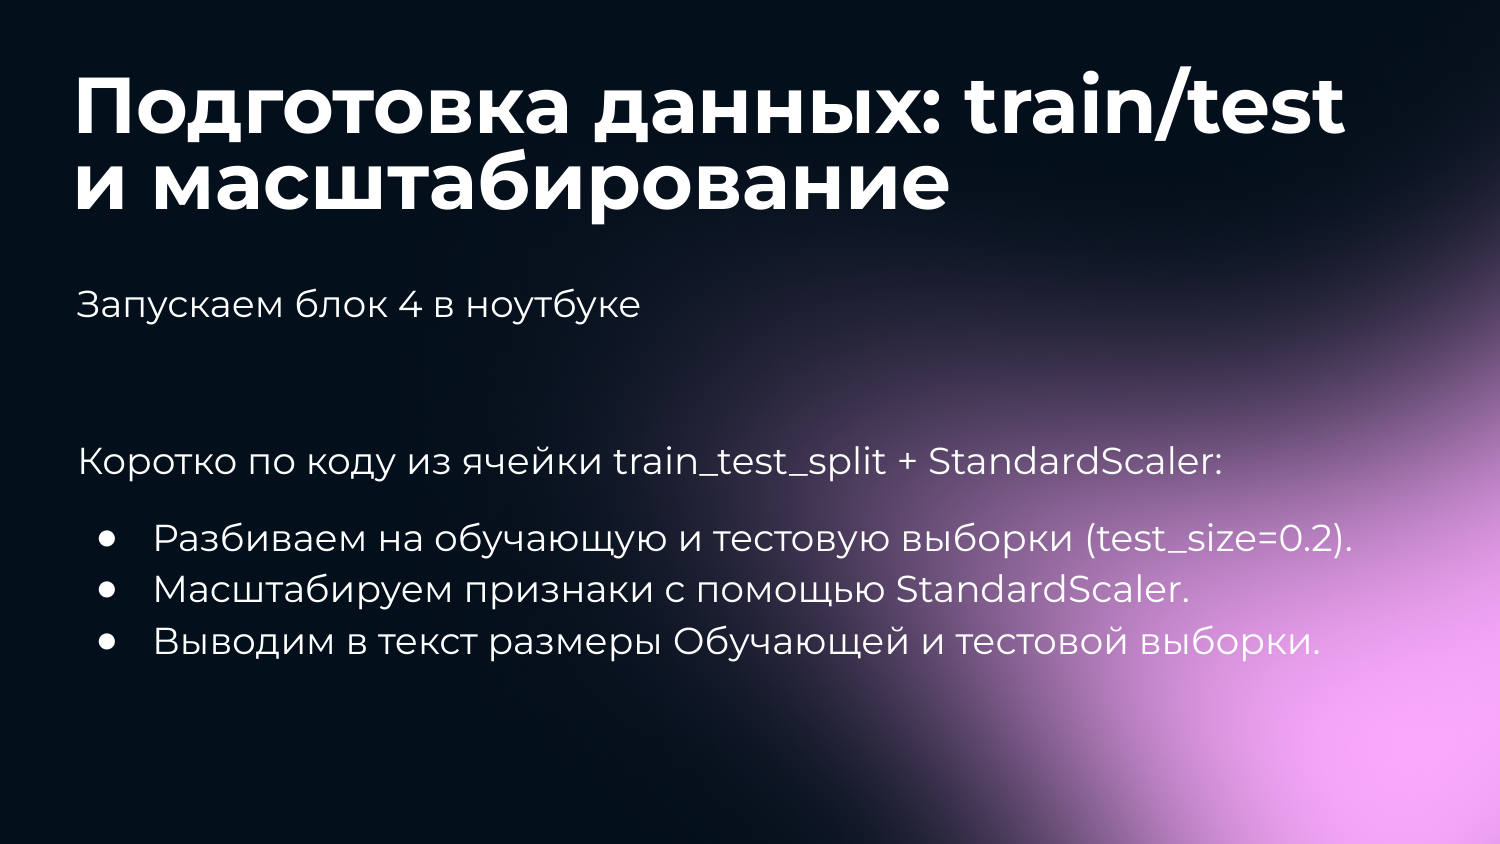

# Подготовка данных: train/test и масштабирование
Запускаем блок 4 в ноутбуке
Коротко по коду из ячейки train_test_split + StandardScaler:
Разбиваем на обучающую и тестовую выборки (test_size=0.2).
Масштабируем признаки с помощью StandardScaler.
Выводим в текст размеры Обучающей и тестовой выборки.